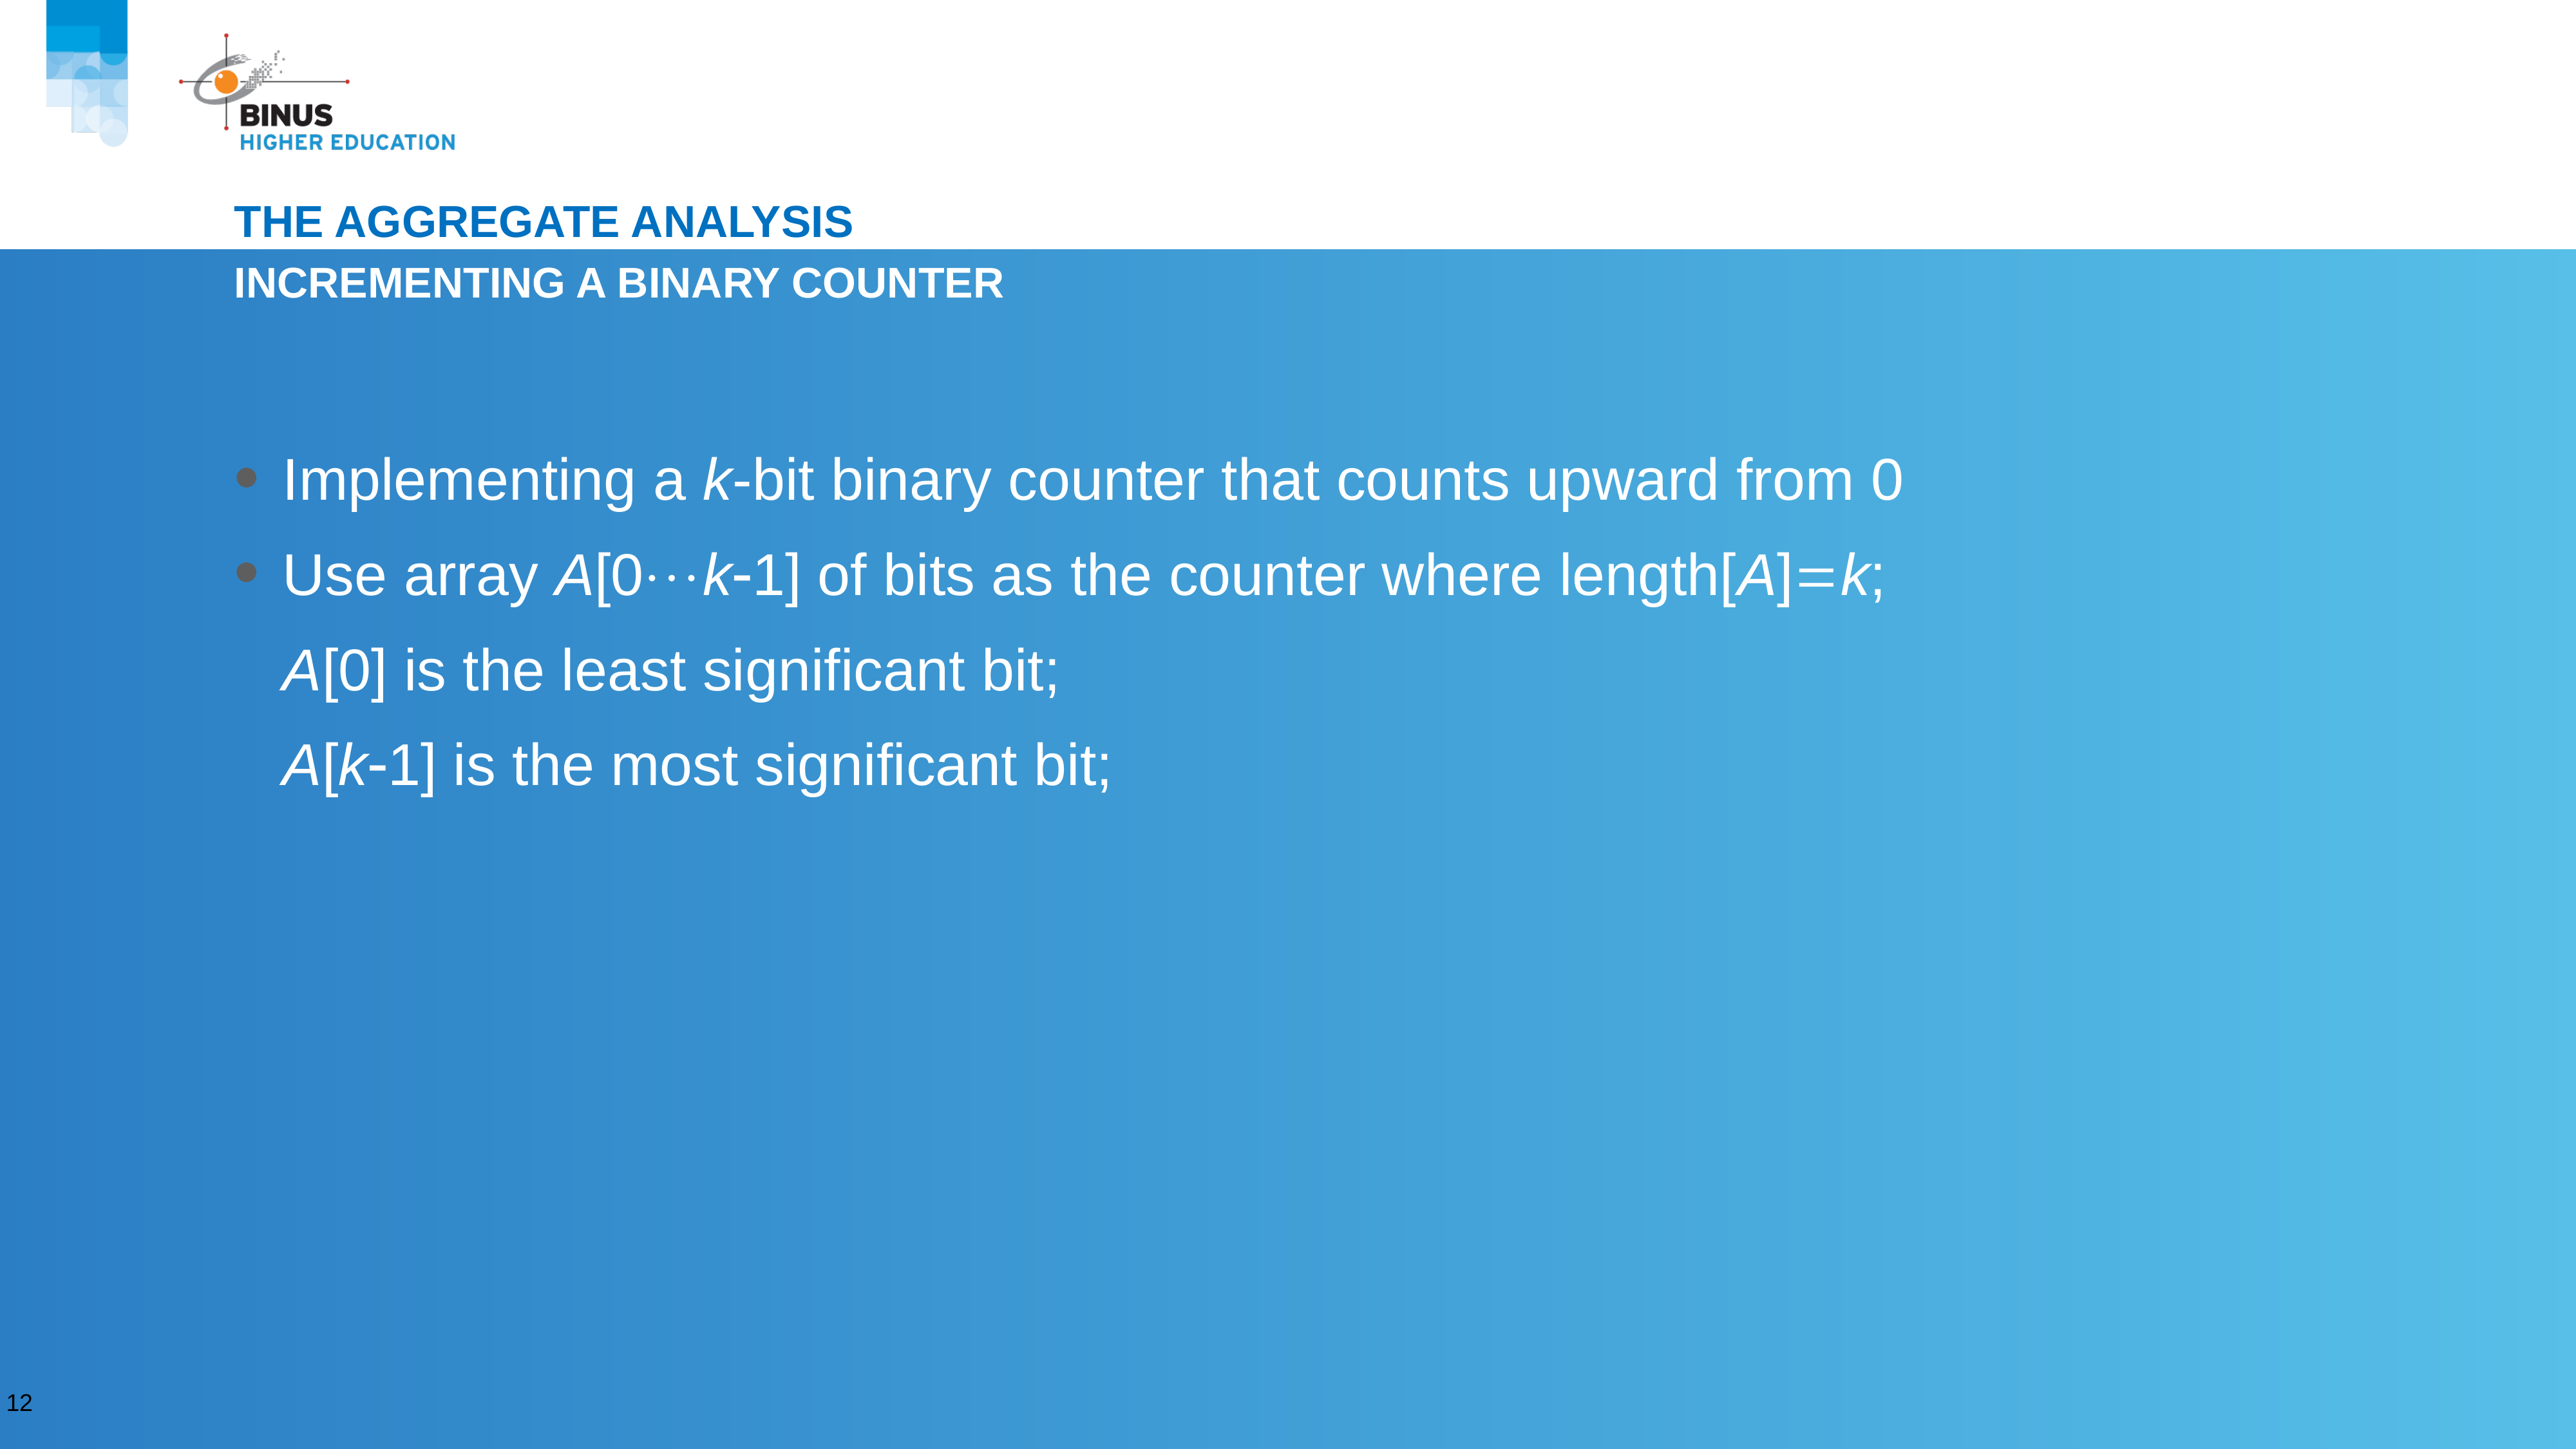

# The aggregate analysis
Incrementing a Binary Counter
Implementing a k-bit binary counter that counts upward from 0
Use array A[0…k−1] of bits as the counter where length[A]=k;
	A[0] is the least significant bit;
	A[k−1] is the most significant bit;

12